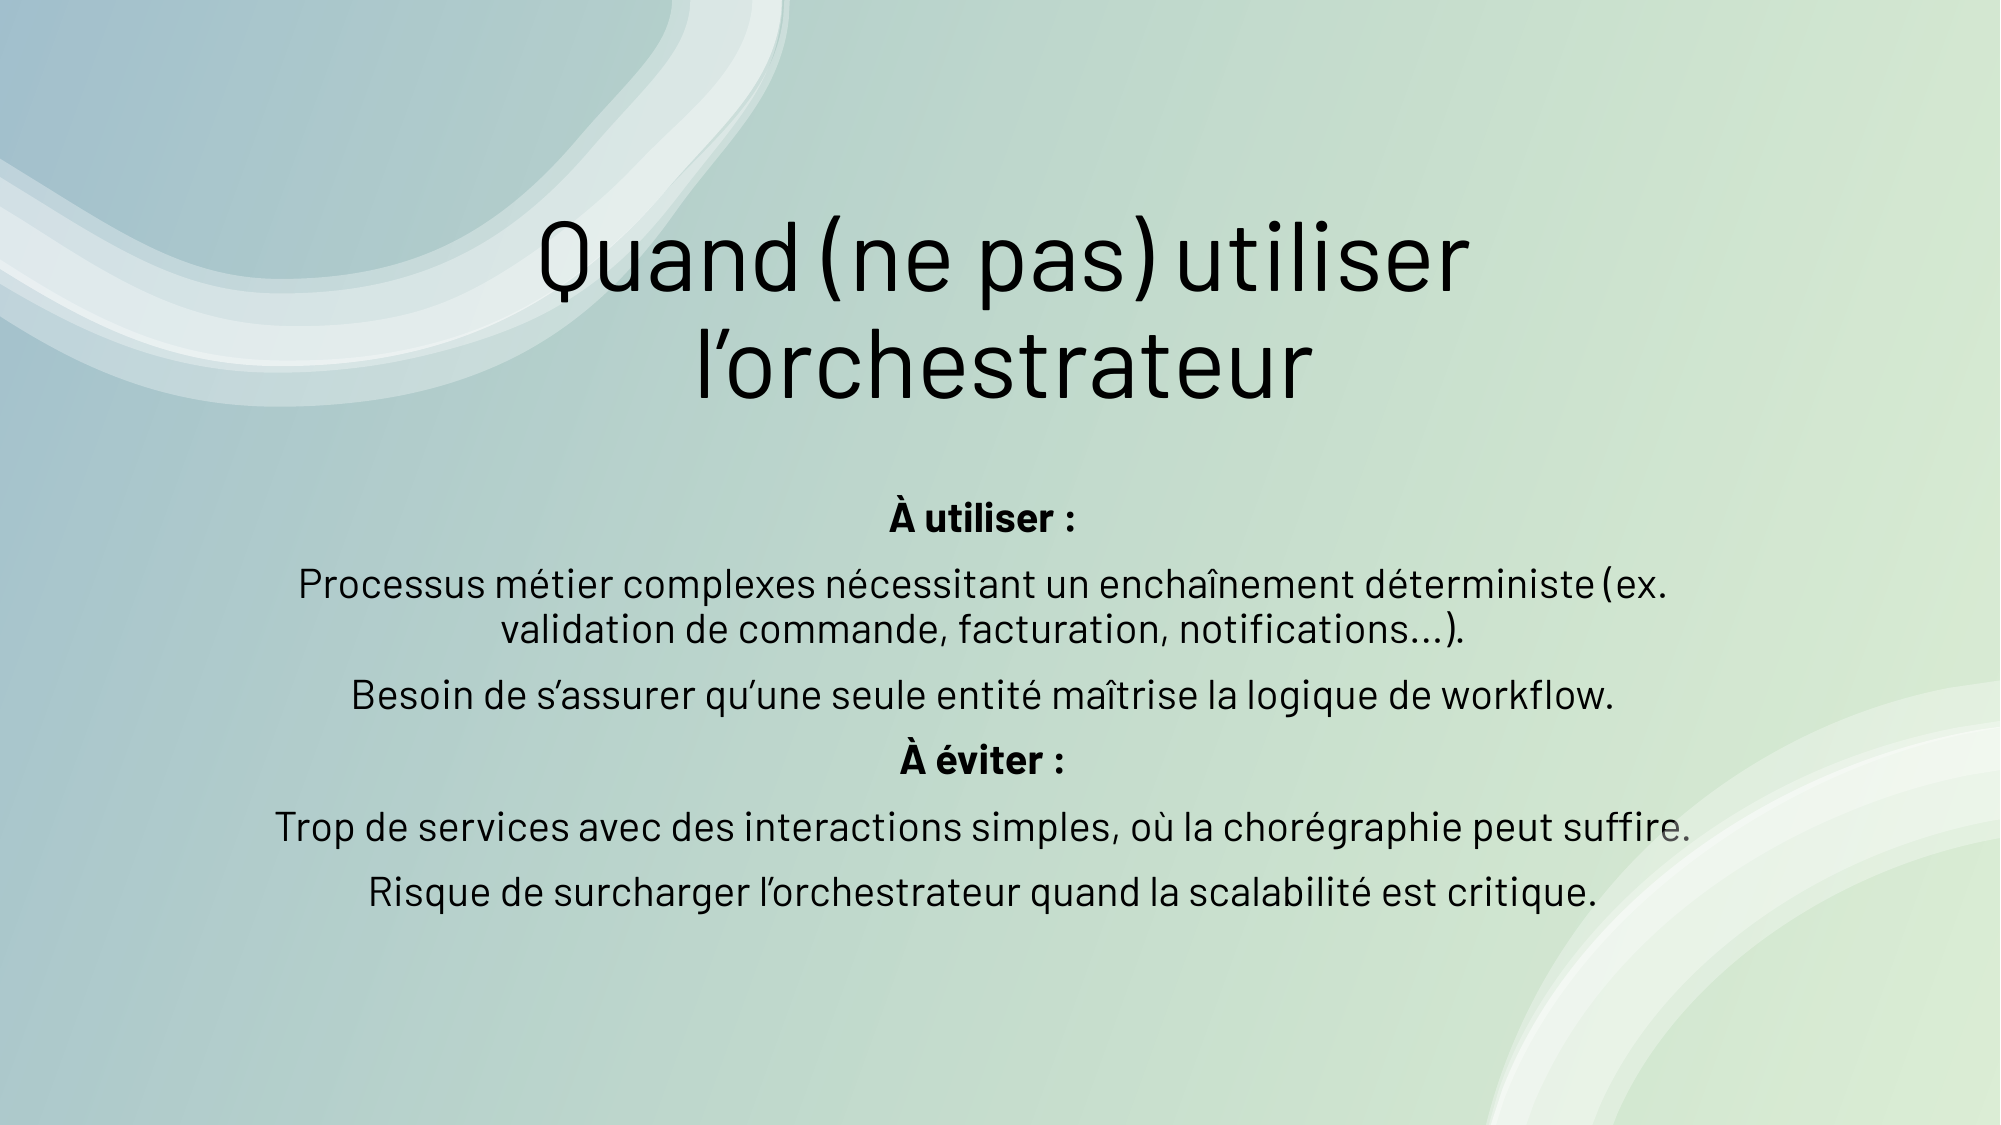

# Quand (ne pas) utiliser l’orchestrateur
À utiliser :
Processus métier complexes nécessitant un enchaînement déterministe (ex. validation de commande, facturation, notifications...).
Besoin de s’assurer qu’une seule entité maîtrise la logique de workflow.
À éviter :
Trop de services avec des interactions simples, où la chorégraphie peut suffire.
Risque de surcharger l’orchestrateur quand la scalabilité est critique.